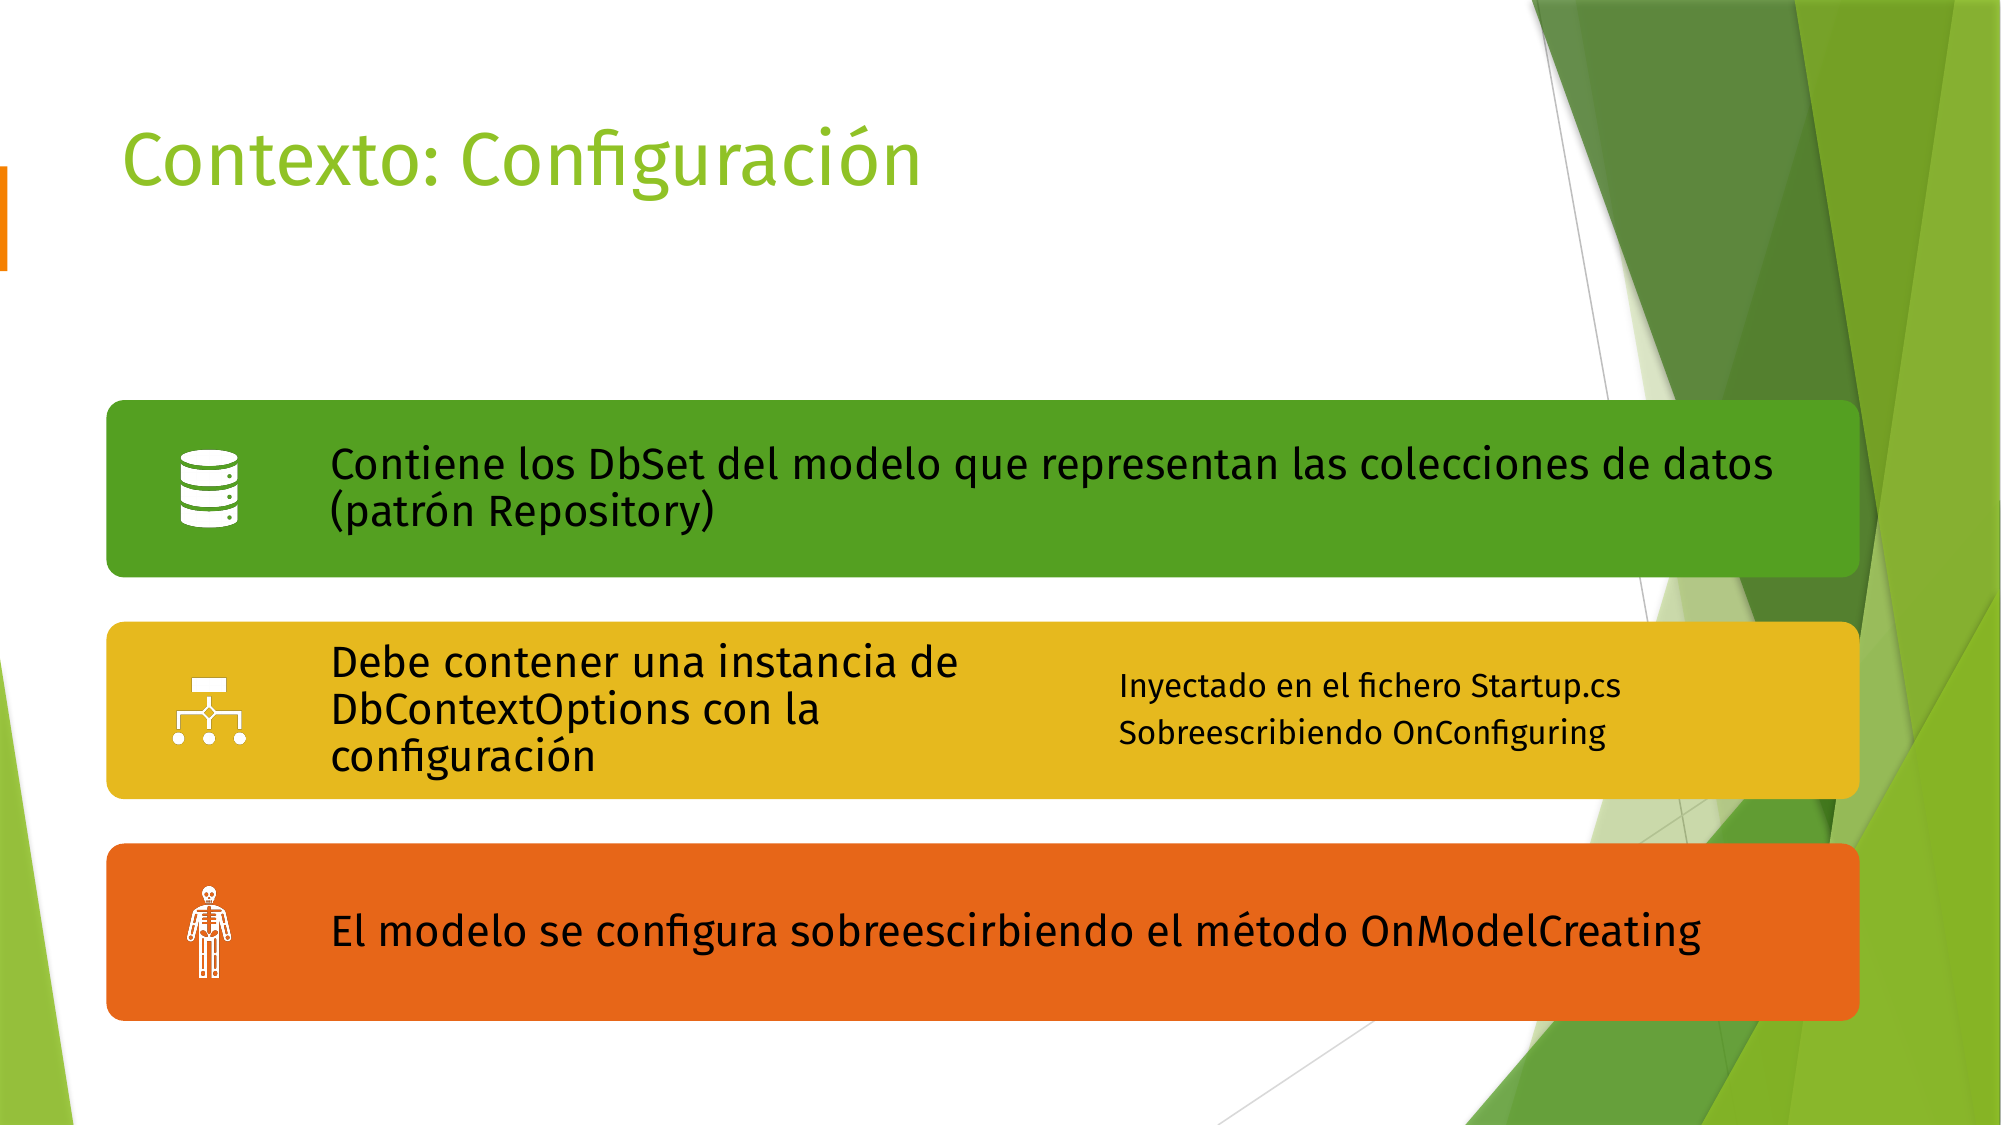

# Contexto: Configuración
Contiene los DbSet del modelo que representan las colecciones de datos (patrón Repository)
Debe contener una instancia de DbContextOptions con la configuración
Inyectado en el fichero Startup.cs
Sobreescribiendo OnConfiguring
El modelo se configura sobreescirbiendo el método OnModelCreating